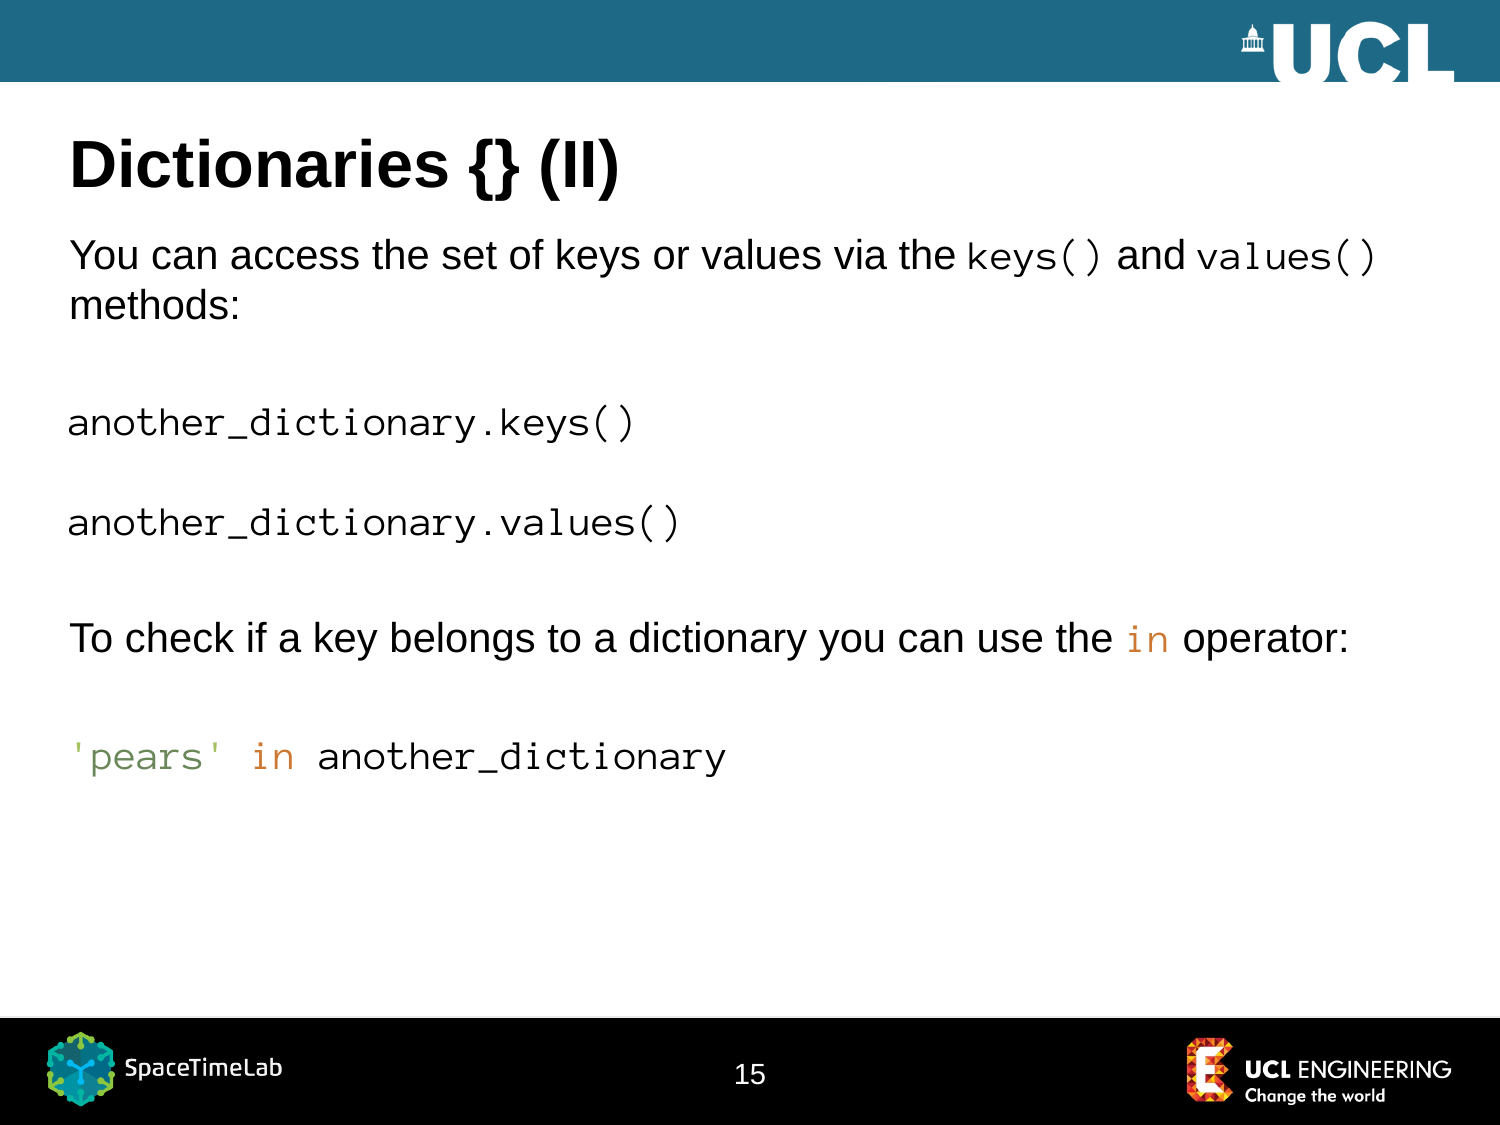

# Dictionaries {} (II)
You can access the set of keys or values via the keys() and values() methods:

another_dictionary.keys()
another_dictionary.values()

To check if a key belongs to a dictionary you can use the in operator:

'pears' in another_dictionary
16